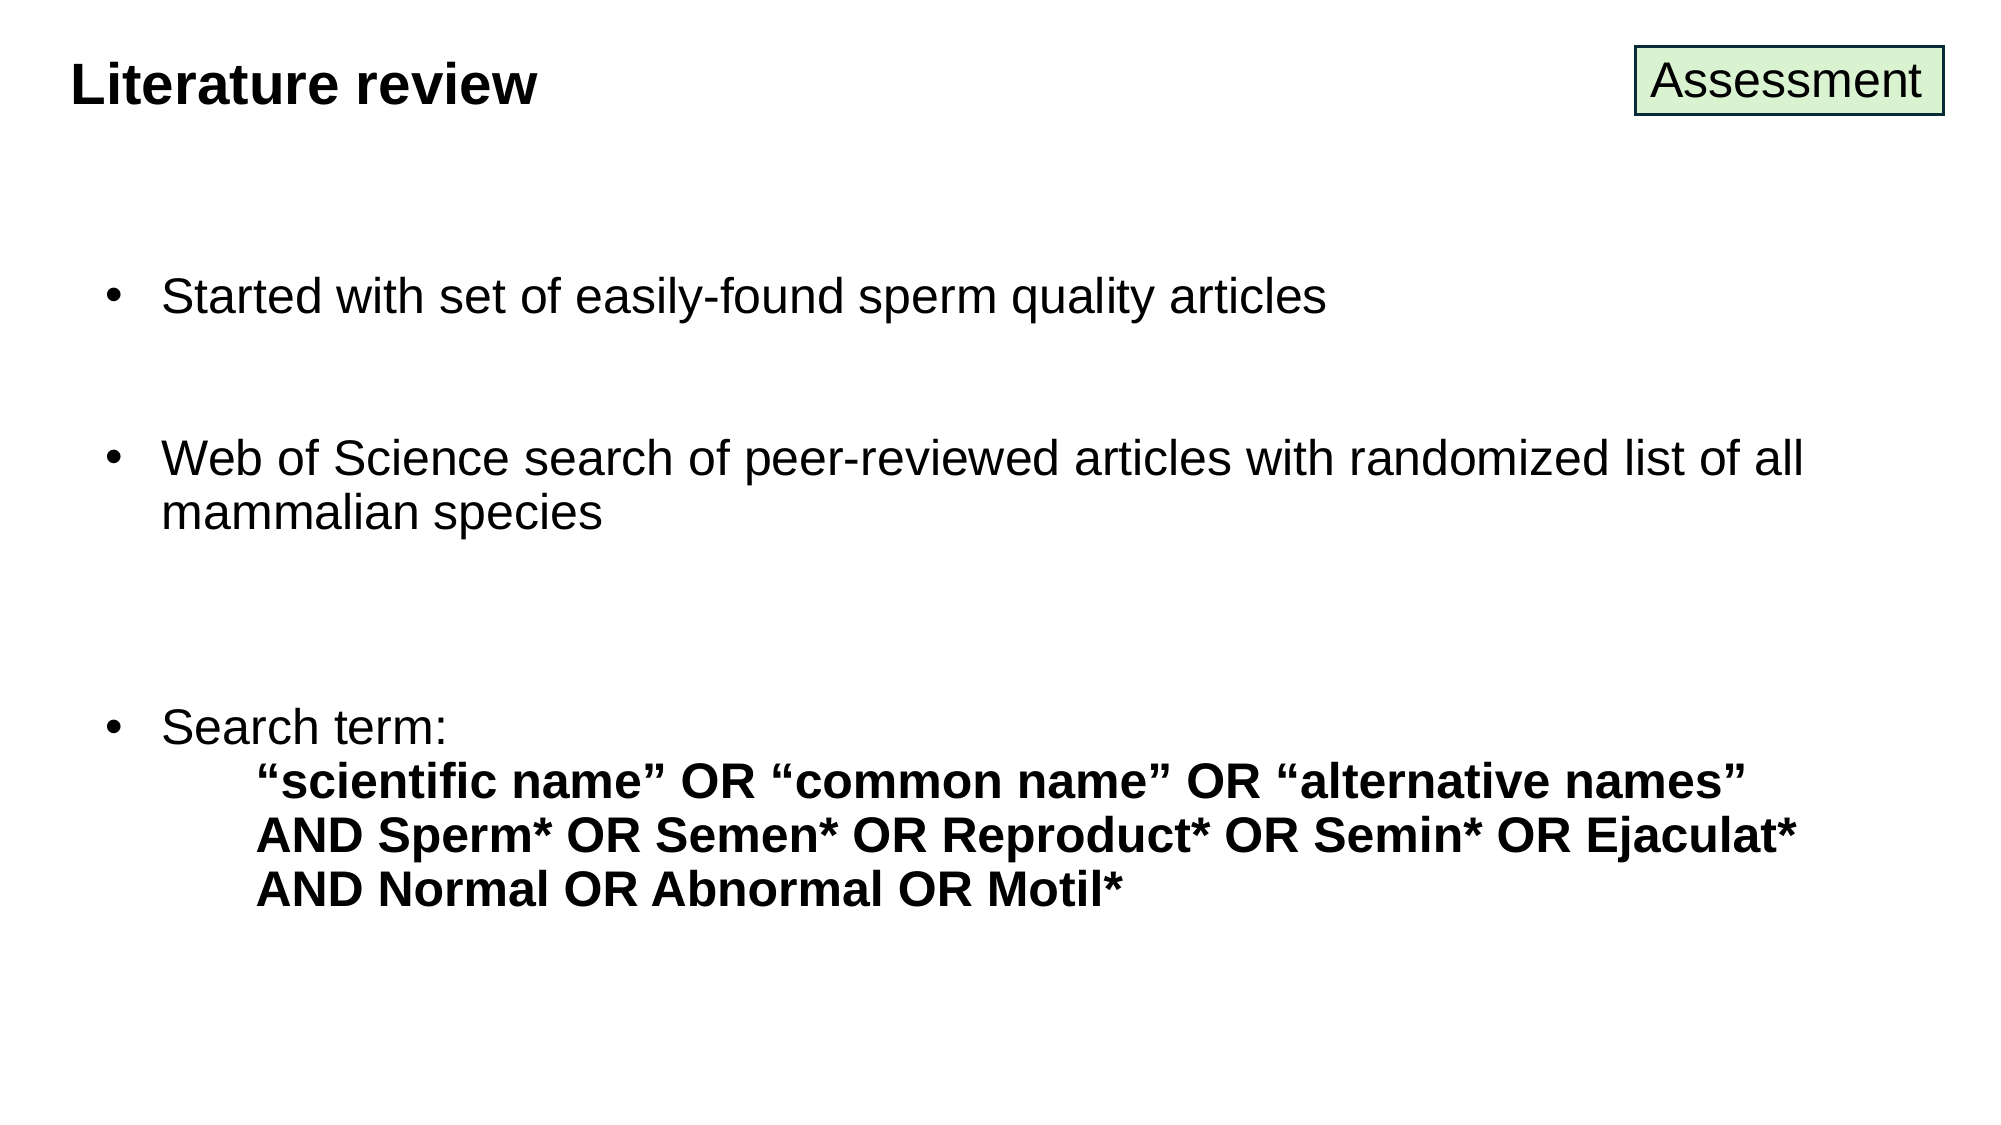

Literature review

Assessment
Started with set of easily-found sperm quality articles

Web of Science search of peer-reviewed articles with randomized list of all mammalian species

Search term:
	“scientific name” OR “common name” OR “alternative names”
	AND Sperm* OR Semen* OR Reproduct* OR Semin* OR Ejaculat*
	AND Normal OR Abnormal OR Motil*